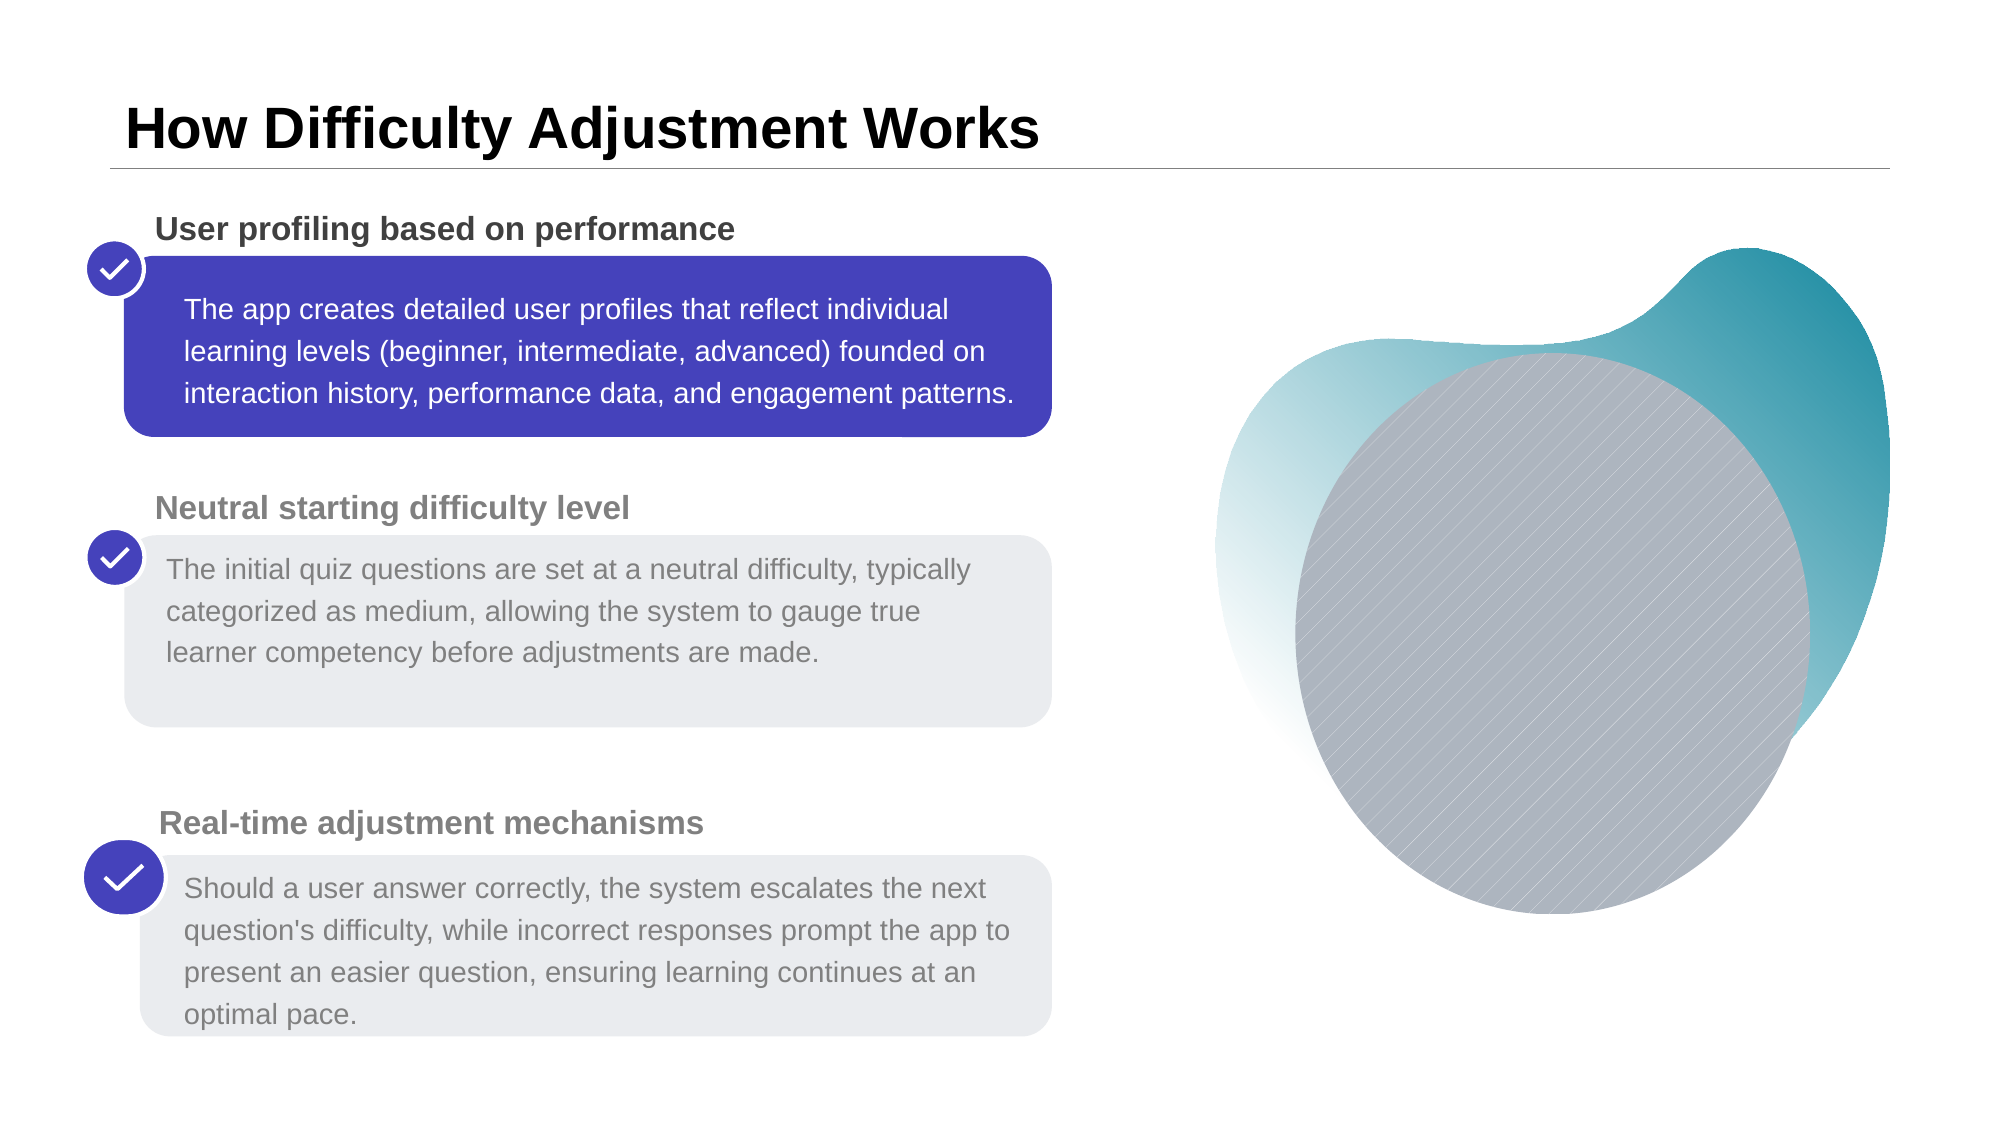

# How Difficulty Adjustment Works
User profiling based on performance

The app creates detailed user profiles that reflect individual learning levels (beginner, intermediate, advanced) founded on interaction history, performance data, and engagement patterns.
Neutral starting difficulty level

The initial quiz questions are set at a neutral difficulty, typically categorized as medium, allowing the system to gauge true learner competency before adjustments are made.
Real-time adjustment mechanisms

Should a user answer correctly, the system escalates the next question's difficulty, while incorrect responses prompt the app to present an easier question, ensuring learning continues at an optimal pace.